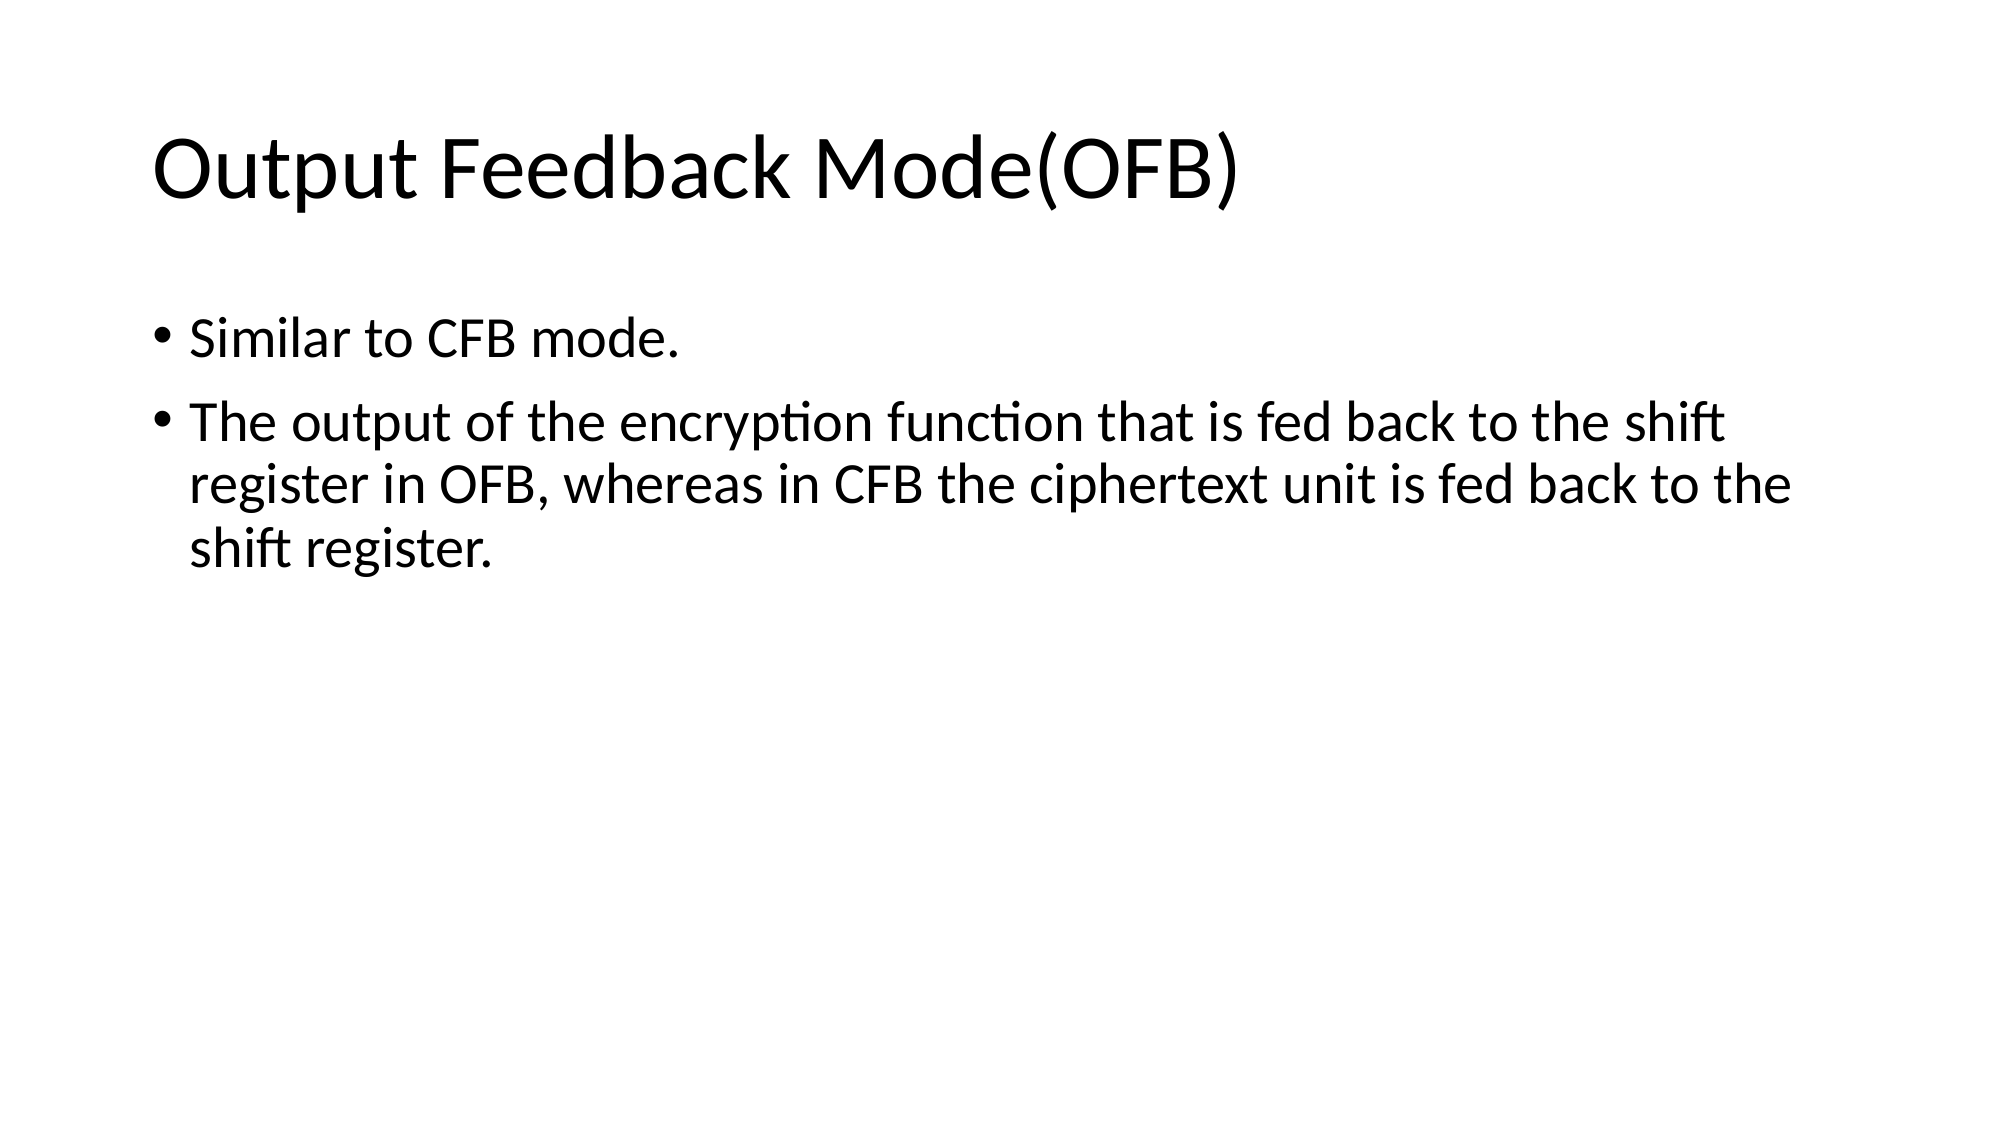

# Output Feedback Mode(OFB)
Similar to CFB mode.
The output of the encryption function that is fed back to the shift register in OFB, whereas in CFB the ciphertext unit is fed back to the shift register.